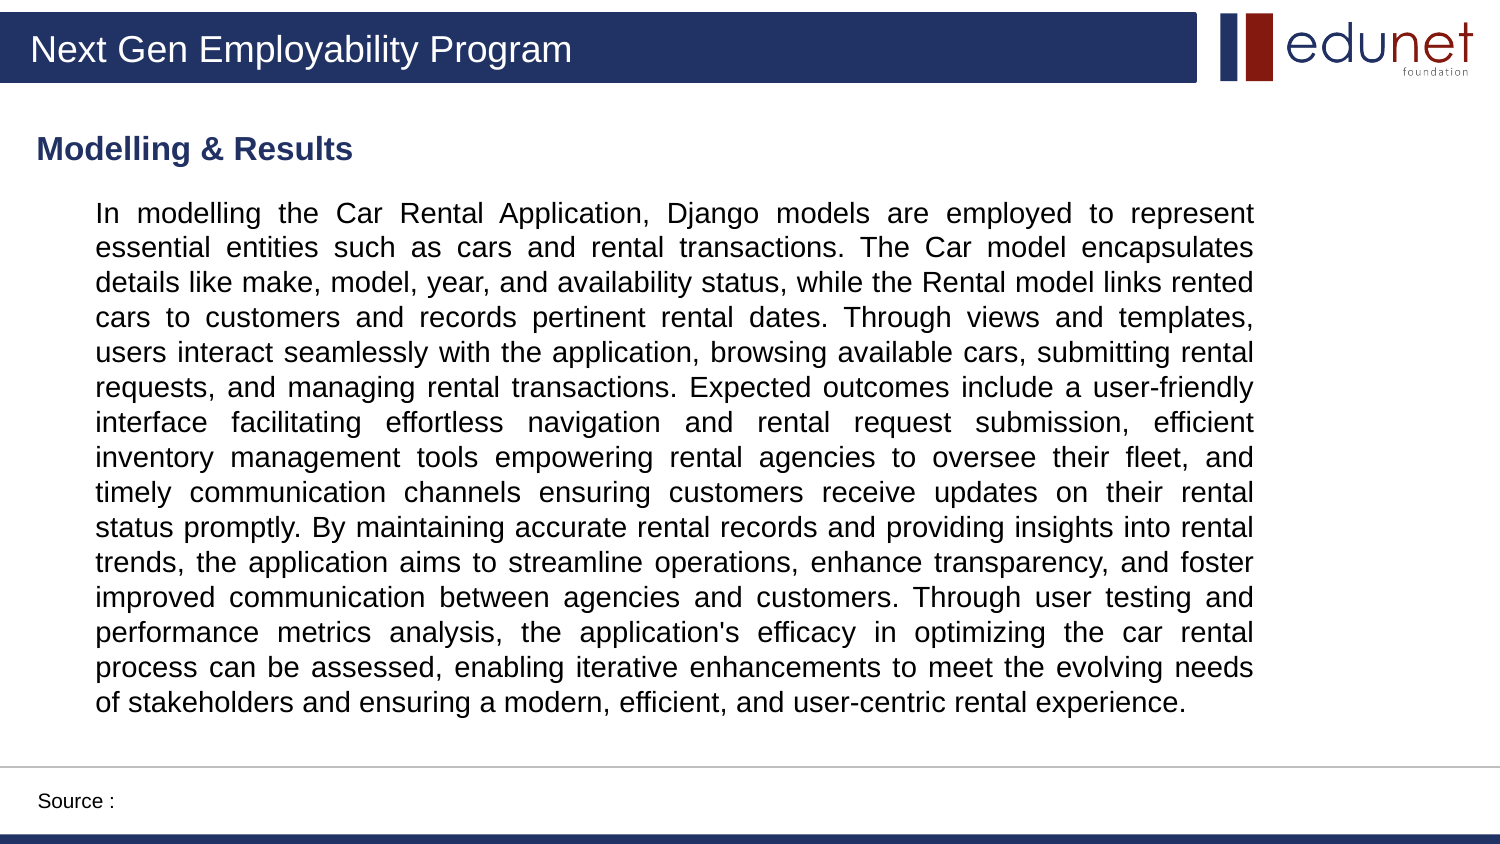

Modelling & Results
In modelling the Car Rental Application, Django models are employed to represent essential entities such as cars and rental transactions. The Car model encapsulates details like make, model, year, and availability status, while the Rental model links rented cars to customers and records pertinent rental dates. Through views and templates, users interact seamlessly with the application, browsing available cars, submitting rental requests, and managing rental transactions. Expected outcomes include a user-friendly interface facilitating effortless navigation and rental request submission, efficient inventory management tools empowering rental agencies to oversee their fleet, and timely communication channels ensuring customers receive updates on their rental status promptly. By maintaining accurate rental records and providing insights into rental trends, the application aims to streamline operations, enhance transparency, and foster improved communication between agencies and customers. Through user testing and performance metrics analysis, the application's efficacy in optimizing the car rental process can be assessed, enabling iterative enhancements to meet the evolving needs of stakeholders and ensuring a modern, efficient, and user-centric rental experience.
Source :